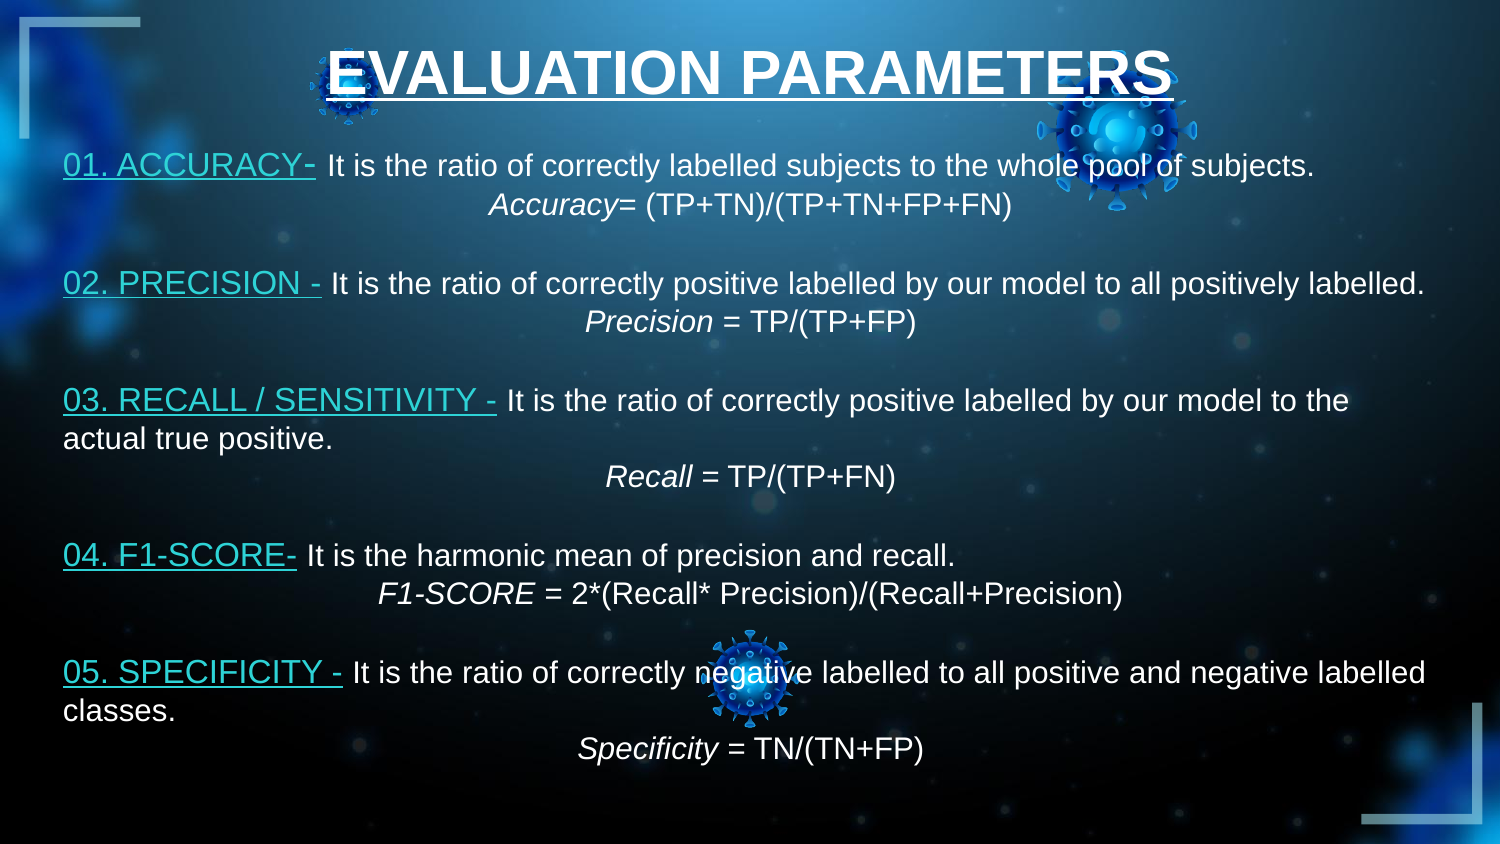

EVALUATION PARAMETERS

01. ACCURACY- It is the ratio of correctly labelled subjects to the whole pool of subjects.
Accuracy= (TP+TN)/(TP+TN+FP+FN)

02. PRECISION - It is the ratio of correctly positive labelled by our model to all positively labelled.
Precision = TP/(TP+FP)

03. RECALL / SENSITIVITY - It is the ratio of correctly positive labelled by our model to the actual true positive.
Recall = TP/(TP+FN)

04. F1-SCORE- It is the harmonic mean of precision and recall.
F1-SCORE = 2*(Recall* Precision)/(Recall+Precision)

05. SPECIFICITY - It is the ratio of correctly negative labelled to all positive and negative labelled classes.
Specificity = TN/(TN+FP)